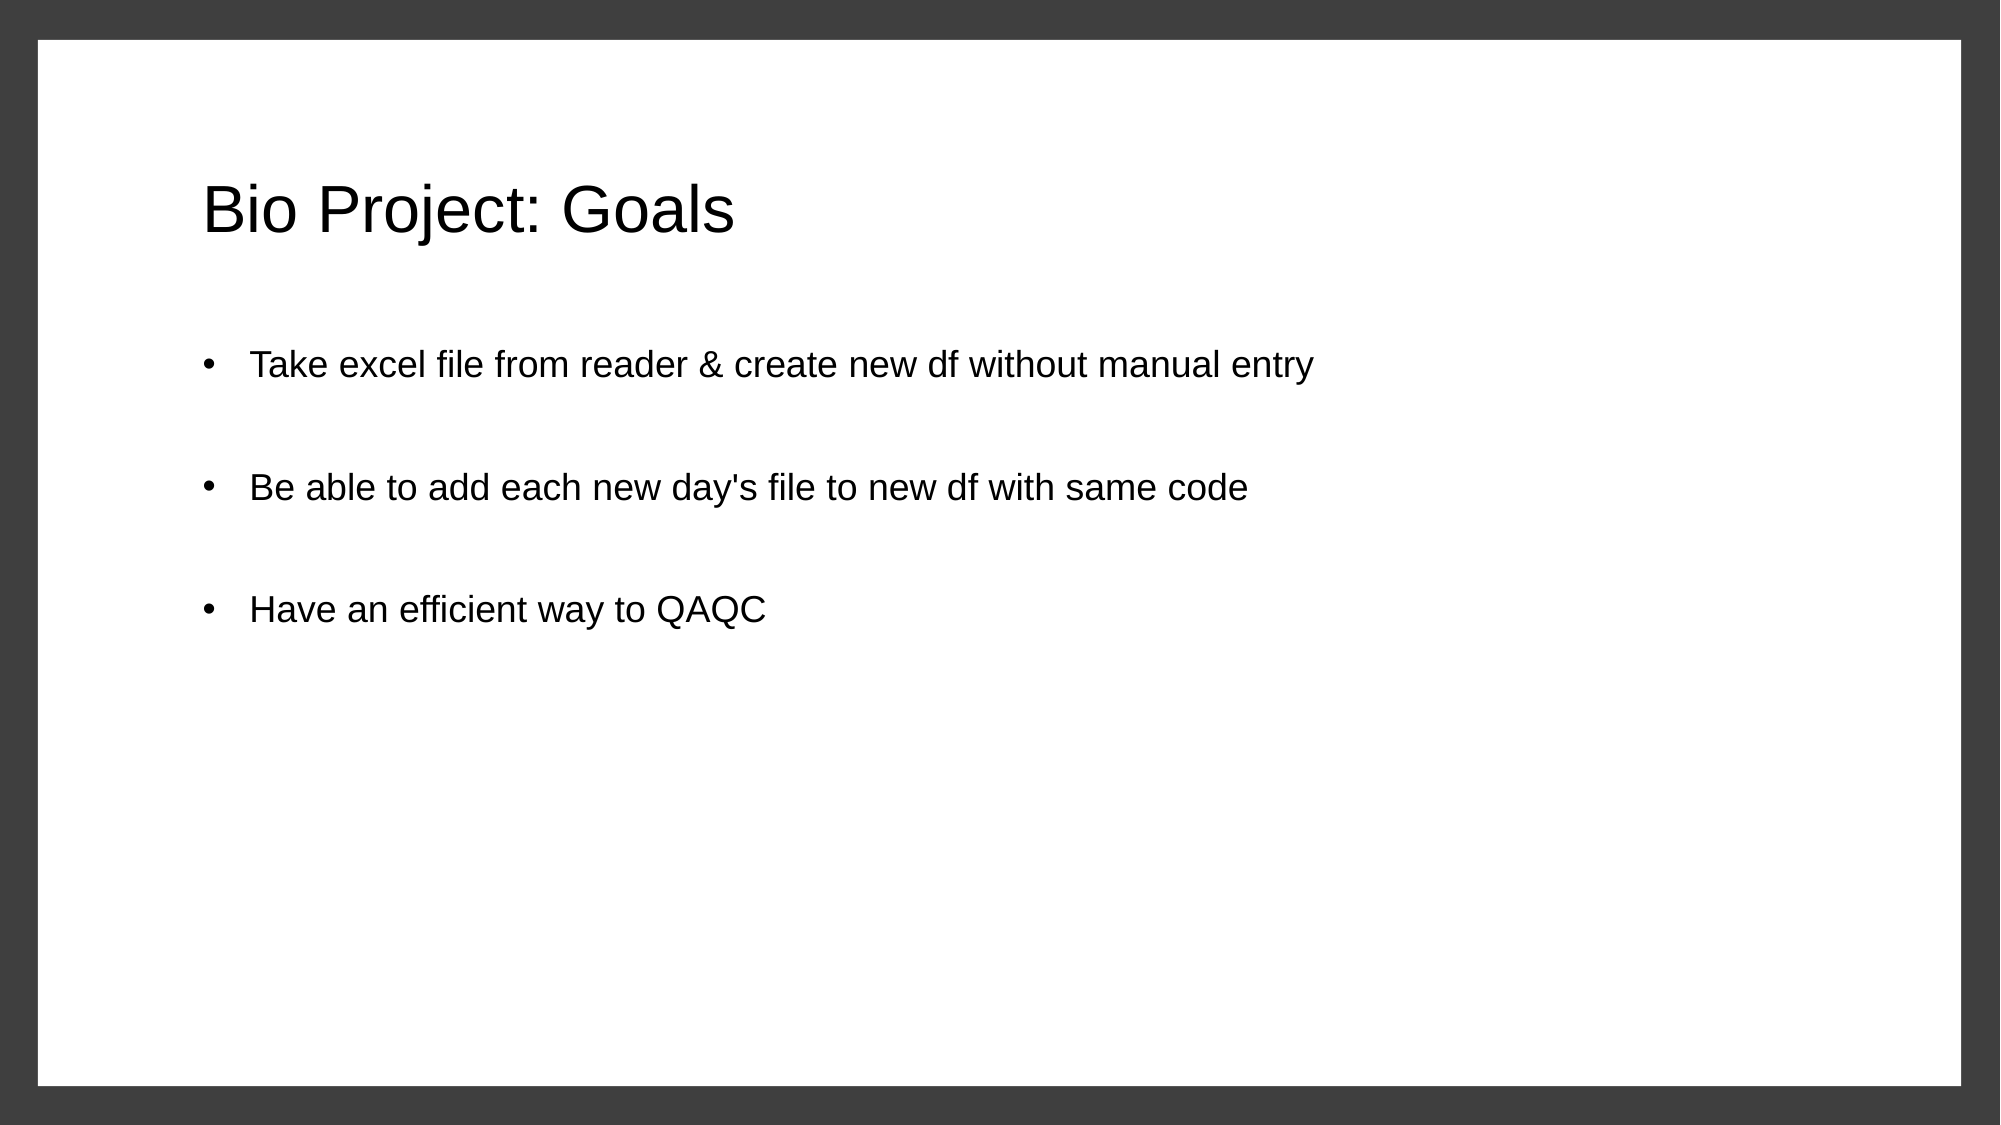

# Bio Project: Goals
Take excel file from reader & create new df without manual entry

Be able to add each new day's file to new df with same code

Have an efficient way to QAQC